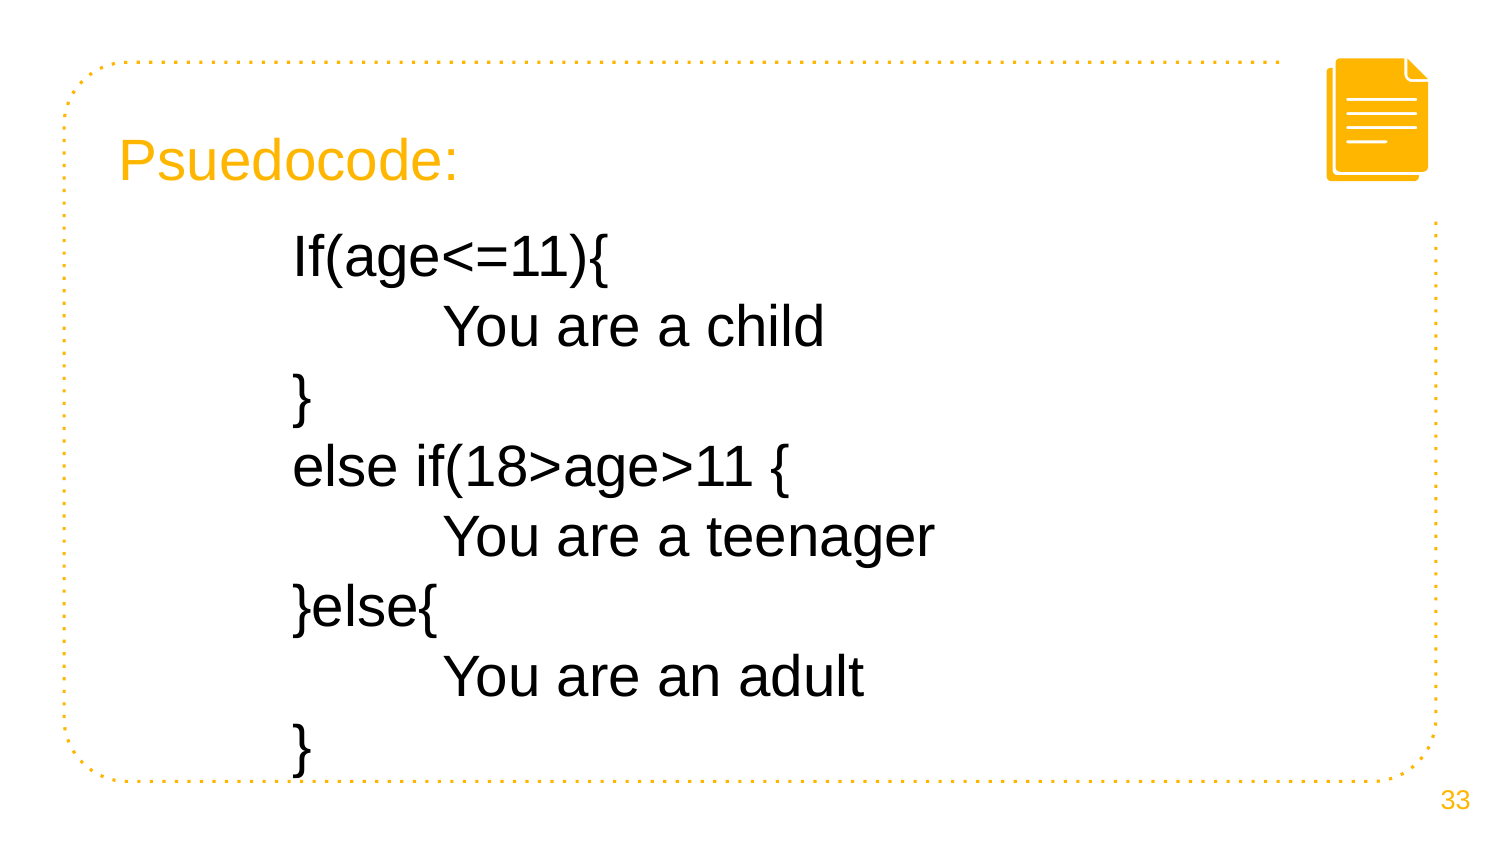

# Psuedocode:
If(age<=11){
	You are a child
}
else if(18>age>11 {
	You are a teenager
}else{
	You are an adult
}
33